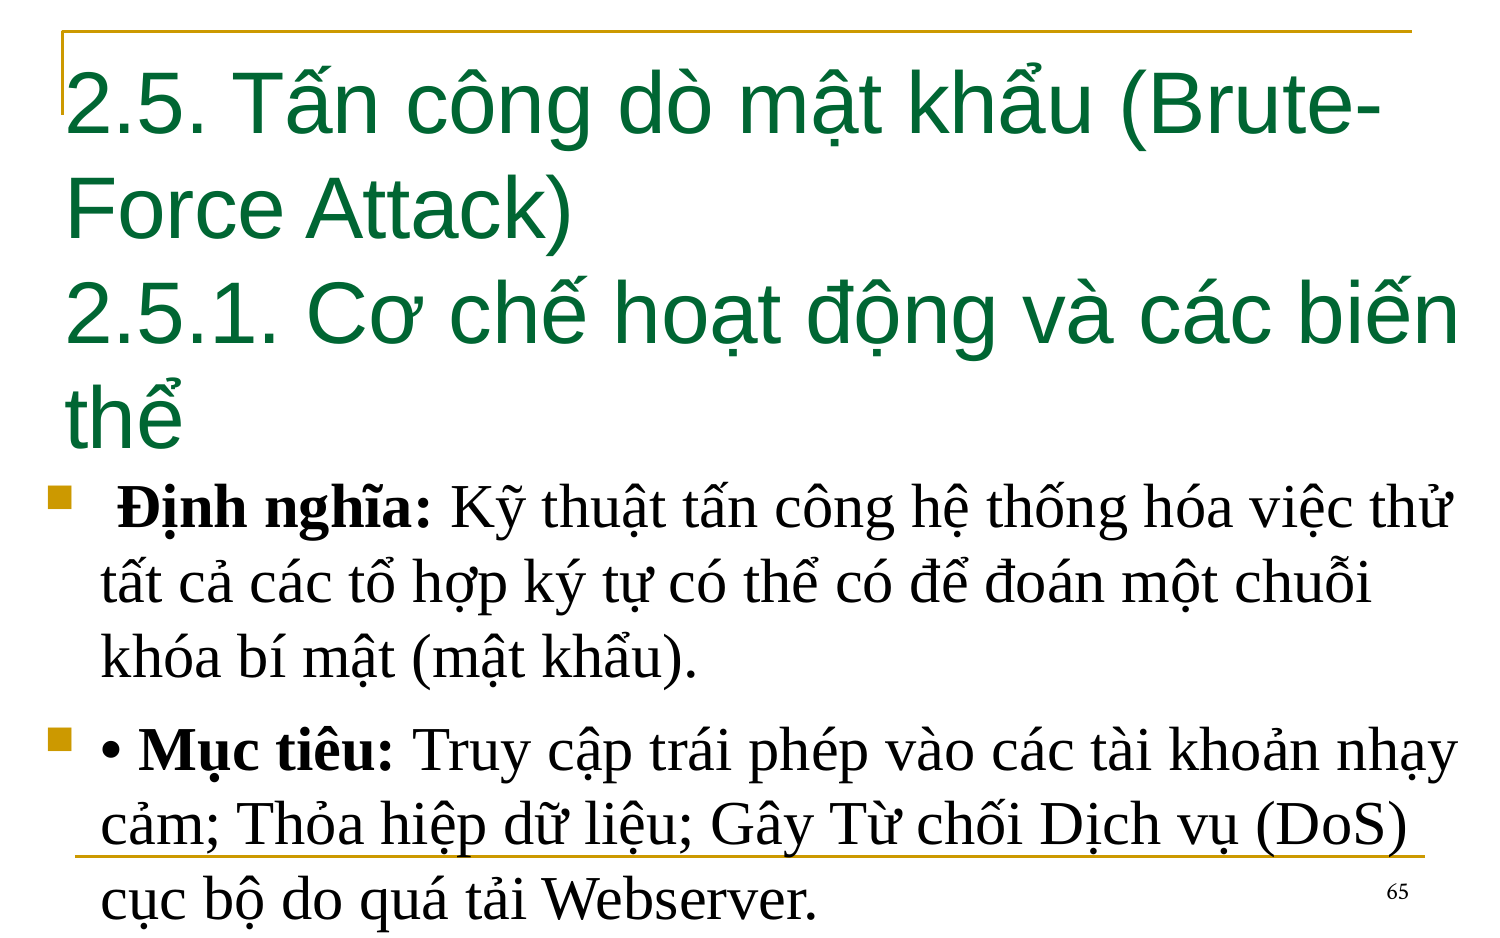

# 2.5. Tấn công dò mật khẩu (Brute-Force Attack) 2.5.1. Cơ chế hoạt động và các biến thể
 Định nghĩa: Kỹ thuật tấn công hệ thống hóa việc thử tất cả các tổ hợp ký tự có thể có để đoán một chuỗi khóa bí mật (mật khẩu).
• Mục tiêu: Truy cập trái phép vào các tài khoản nhạy cảm; Thỏa hiệp dữ liệu; Gây Từ chối Dịch vụ (DoS) cục bộ do quá tải Webserver.

65